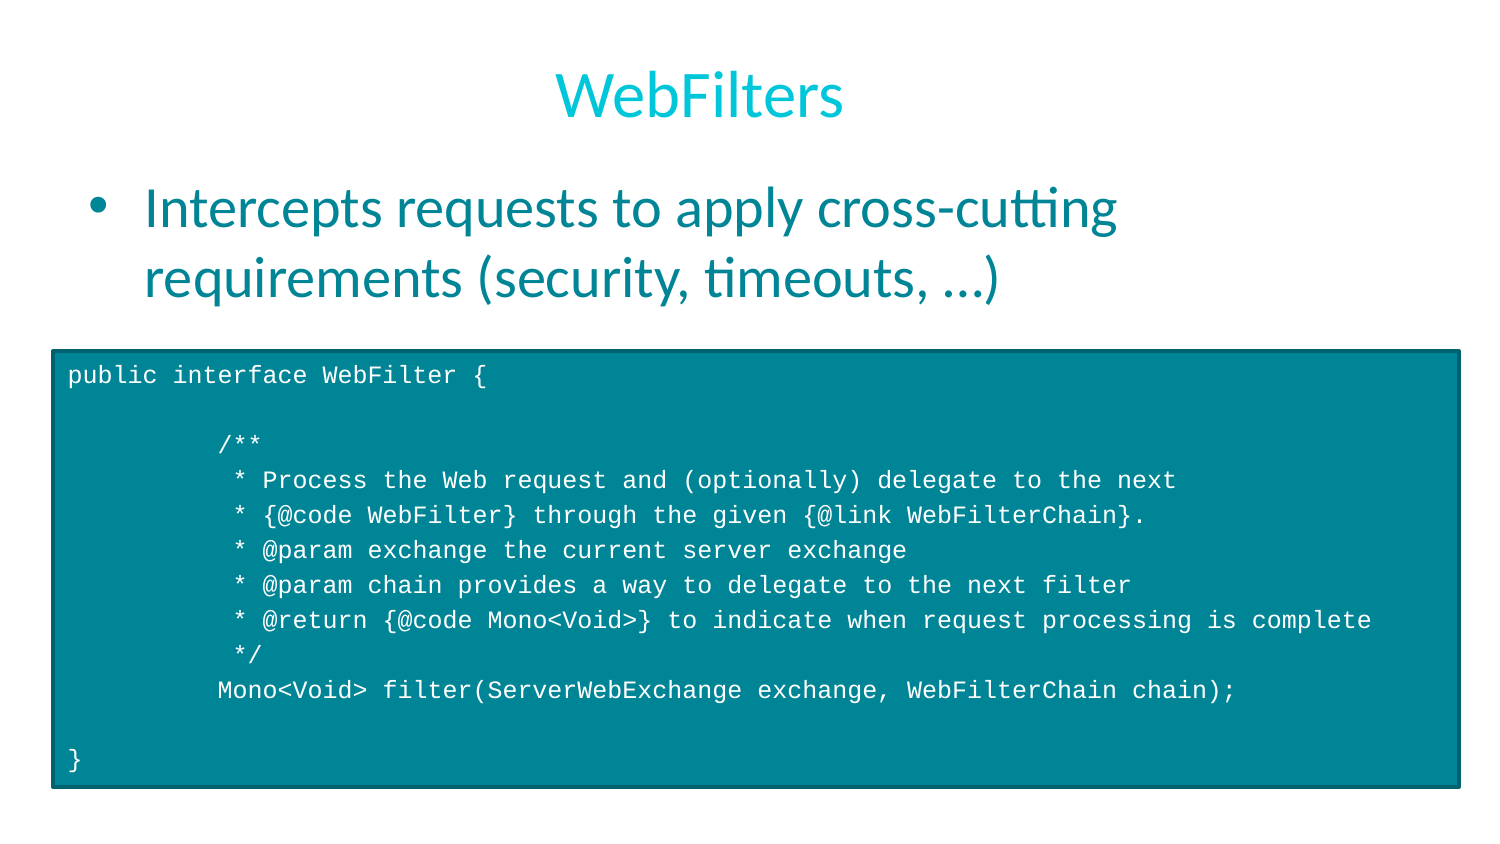

# WebFilters
Intercepts requests to apply cross-cutting requirements (security, timeouts, …)

public interface WebFilter {

	/**
	 * Process the Web request and (optionally) delegate to the next
	 * {@code WebFilter} through the given {@link WebFilterChain}.
	 * @param exchange the current server exchange
	 * @param chain provides a way to delegate to the next filter
	 * @return {@code Mono<Void>} to indicate when request processing is complete
	 */
	Mono<Void> filter(ServerWebExchange exchange, WebFilterChain chain);

}